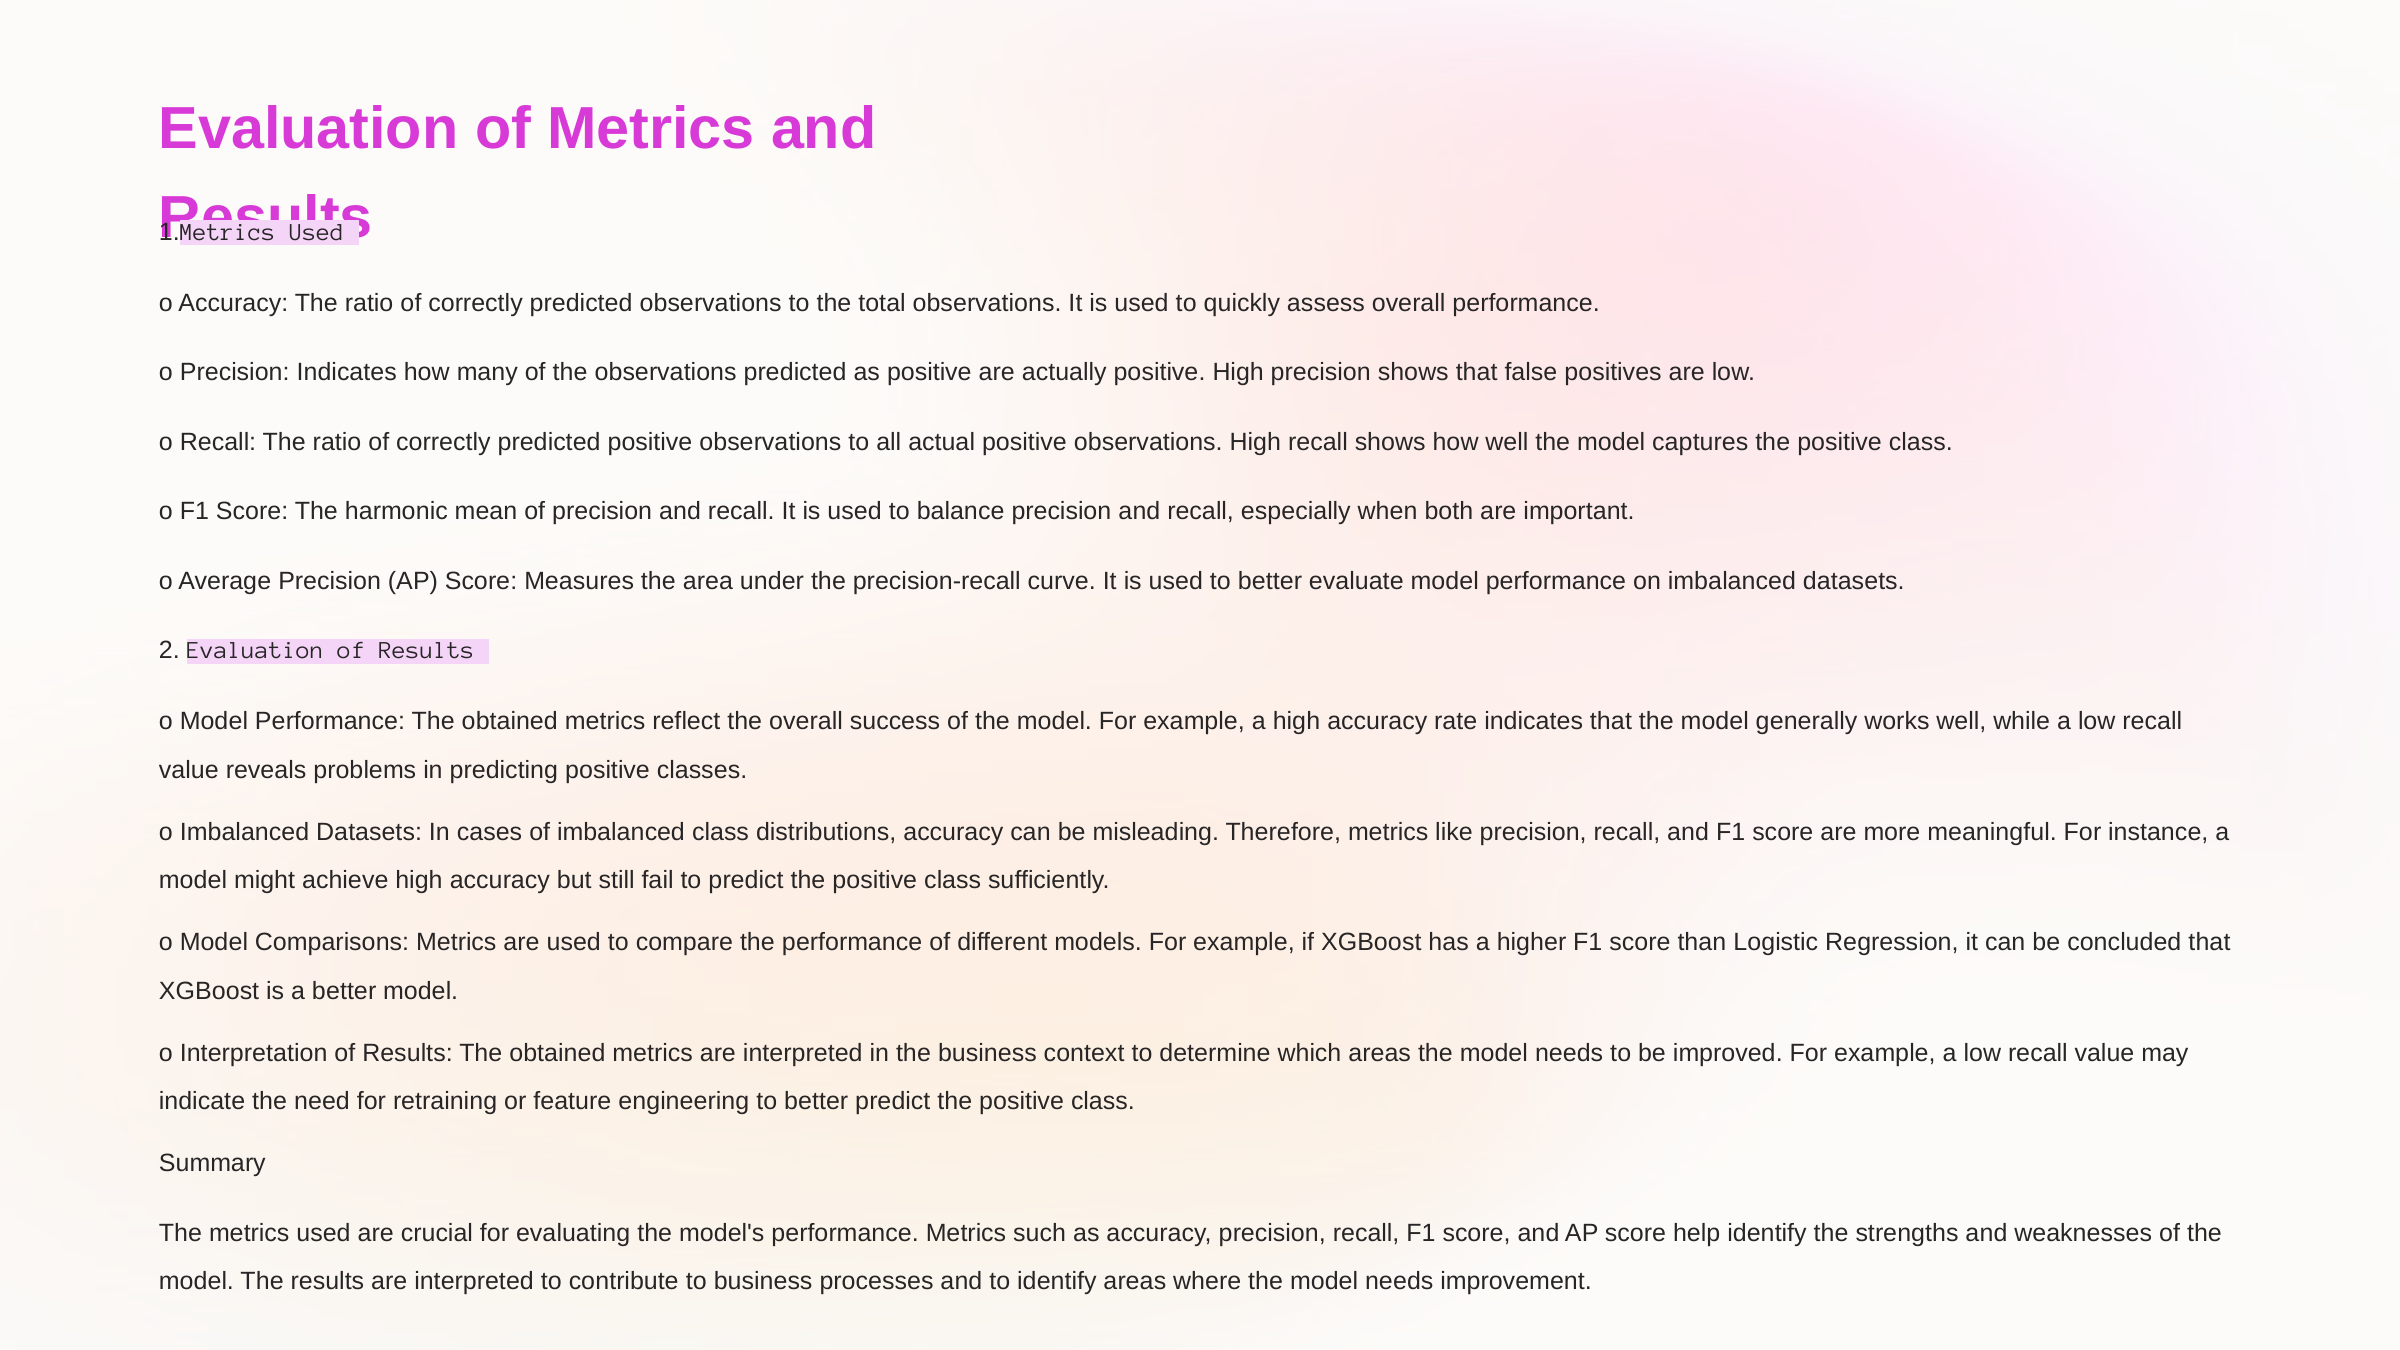

Evaluation of Metrics and Results
1.Metrics Used
o Accuracy: The ratio of correctly predicted observations to the total observations. It is used to quickly assess overall performance.
o Precision: Indicates how many of the observations predicted as positive are actually positive. High precision shows that false positives are low.
o Recall: The ratio of correctly predicted positive observations to all actual positive observations. High recall shows how well the model captures the positive class.
o F1 Score: The harmonic mean of precision and recall. It is used to balance precision and recall, especially when both are important.
o Average Precision (AP) Score: Measures the area under the precision-recall curve. It is used to better evaluate model performance on imbalanced datasets.
2. Evaluation of Results
o Model Performance: The obtained metrics reflect the overall success of the model. For example, a high accuracy rate indicates that the model generally works well, while a low recall value reveals problems in predicting positive classes.
o Imbalanced Datasets: In cases of imbalanced class distributions, accuracy can be misleading. Therefore, metrics like precision, recall, and F1 score are more meaningful. For instance, a model might achieve high accuracy but still fail to predict the positive class sufficiently.
o Model Comparisons: Metrics are used to compare the performance of different models. For example, if XGBoost has a higher F1 score than Logistic Regression, it can be concluded that XGBoost is a better model.
o Interpretation of Results: The obtained metrics are interpreted in the business context to determine which areas the model needs to be improved. For example, a low recall value may indicate the need for retraining or feature engineering to better predict the positive class.
Summary
The metrics used are crucial for evaluating the model's performance. Metrics such as accuracy, precision, recall, F1 score, and AP score help identify the strengths and weaknesses of the model. The results are interpreted to contribute to business processes and to identify areas where the model needs improvement.